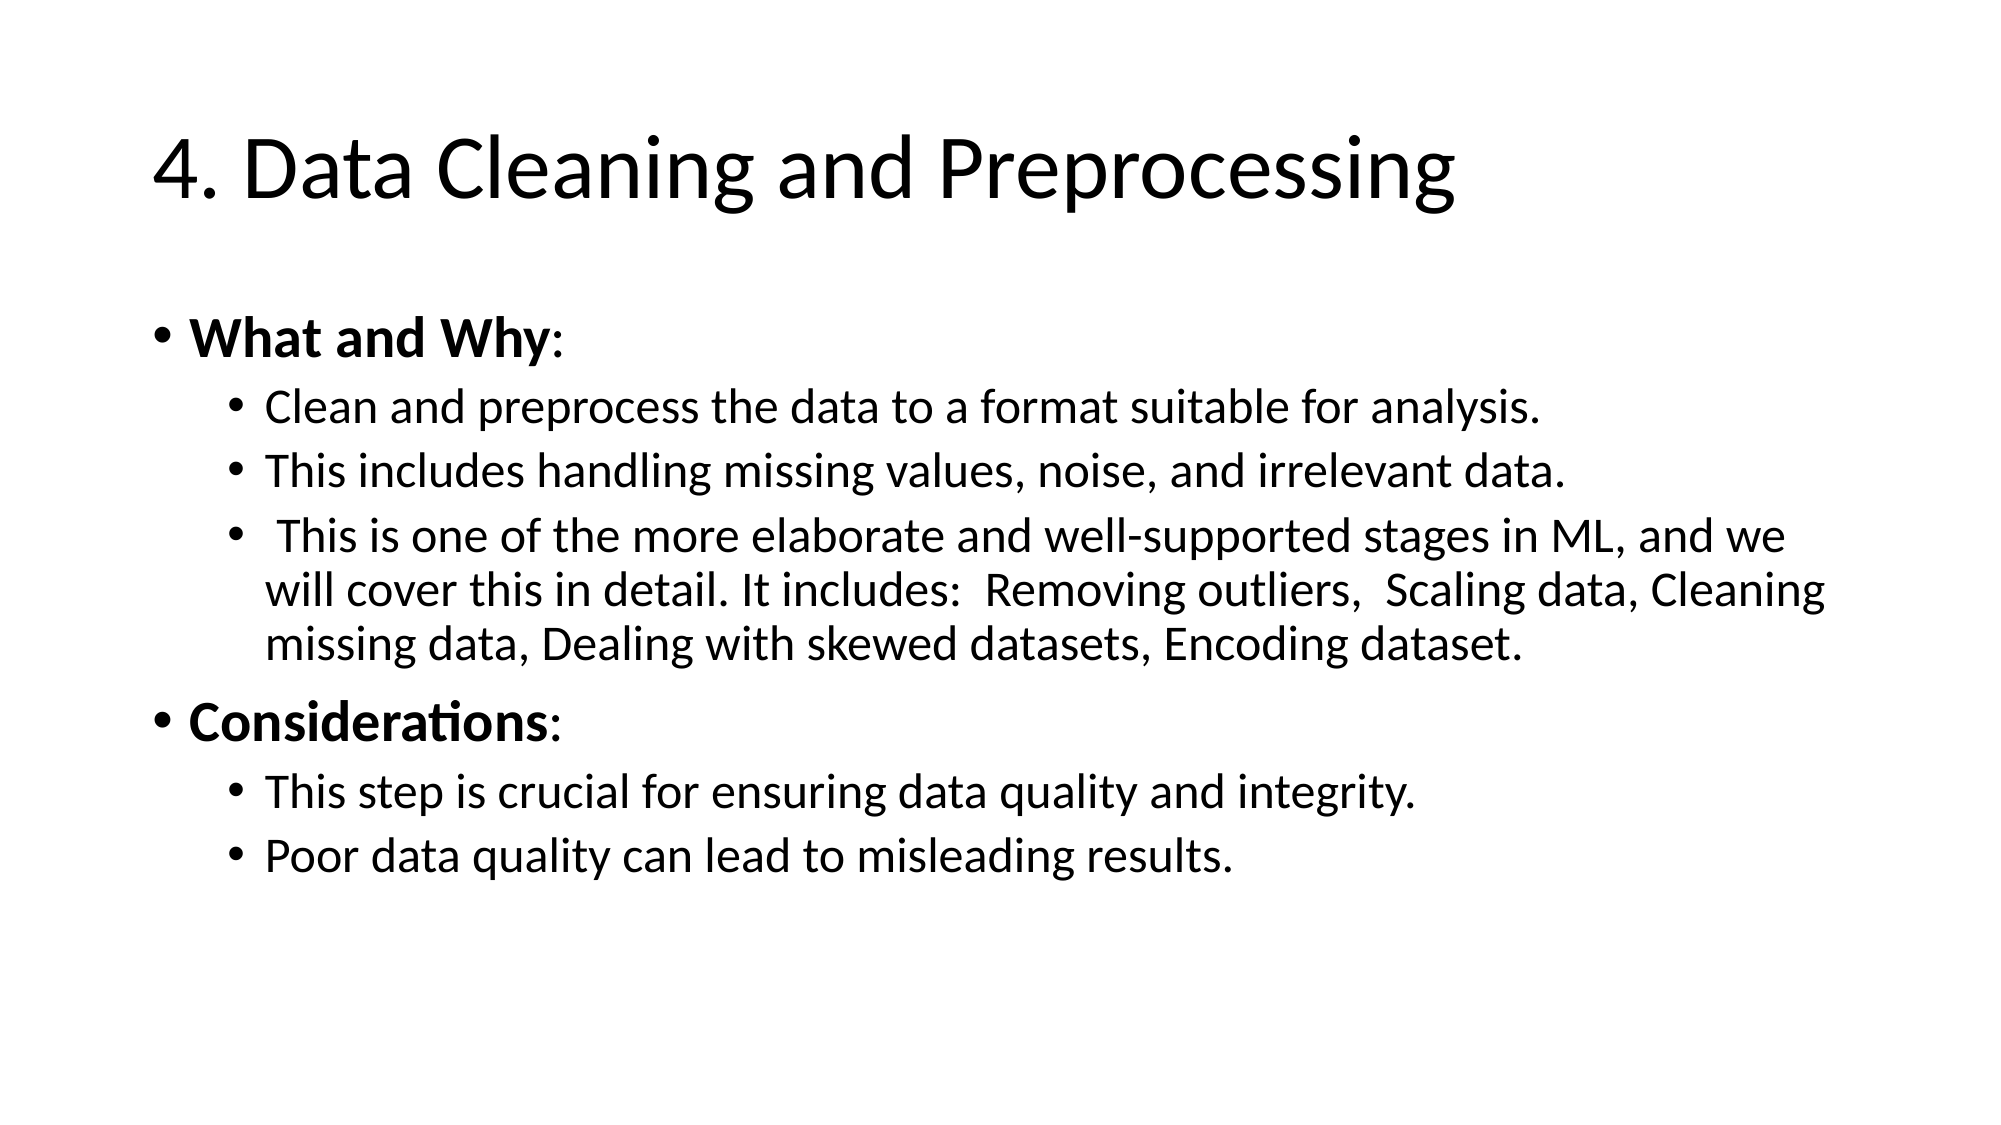

# 4. Data Cleaning and Preprocessing
What and Why:
Clean and preprocess the data to a format suitable for analysis.
This includes handling missing values, noise, and irrelevant data.
 This is one of the more elaborate and well-supported stages in ML, and we will cover this in detail. It includes:  Removing outliers,  Scaling data, Cleaning missing data, Dealing with skewed datasets, Encoding dataset.
Considerations:
This step is crucial for ensuring data quality and integrity.
Poor data quality can lead to misleading results.